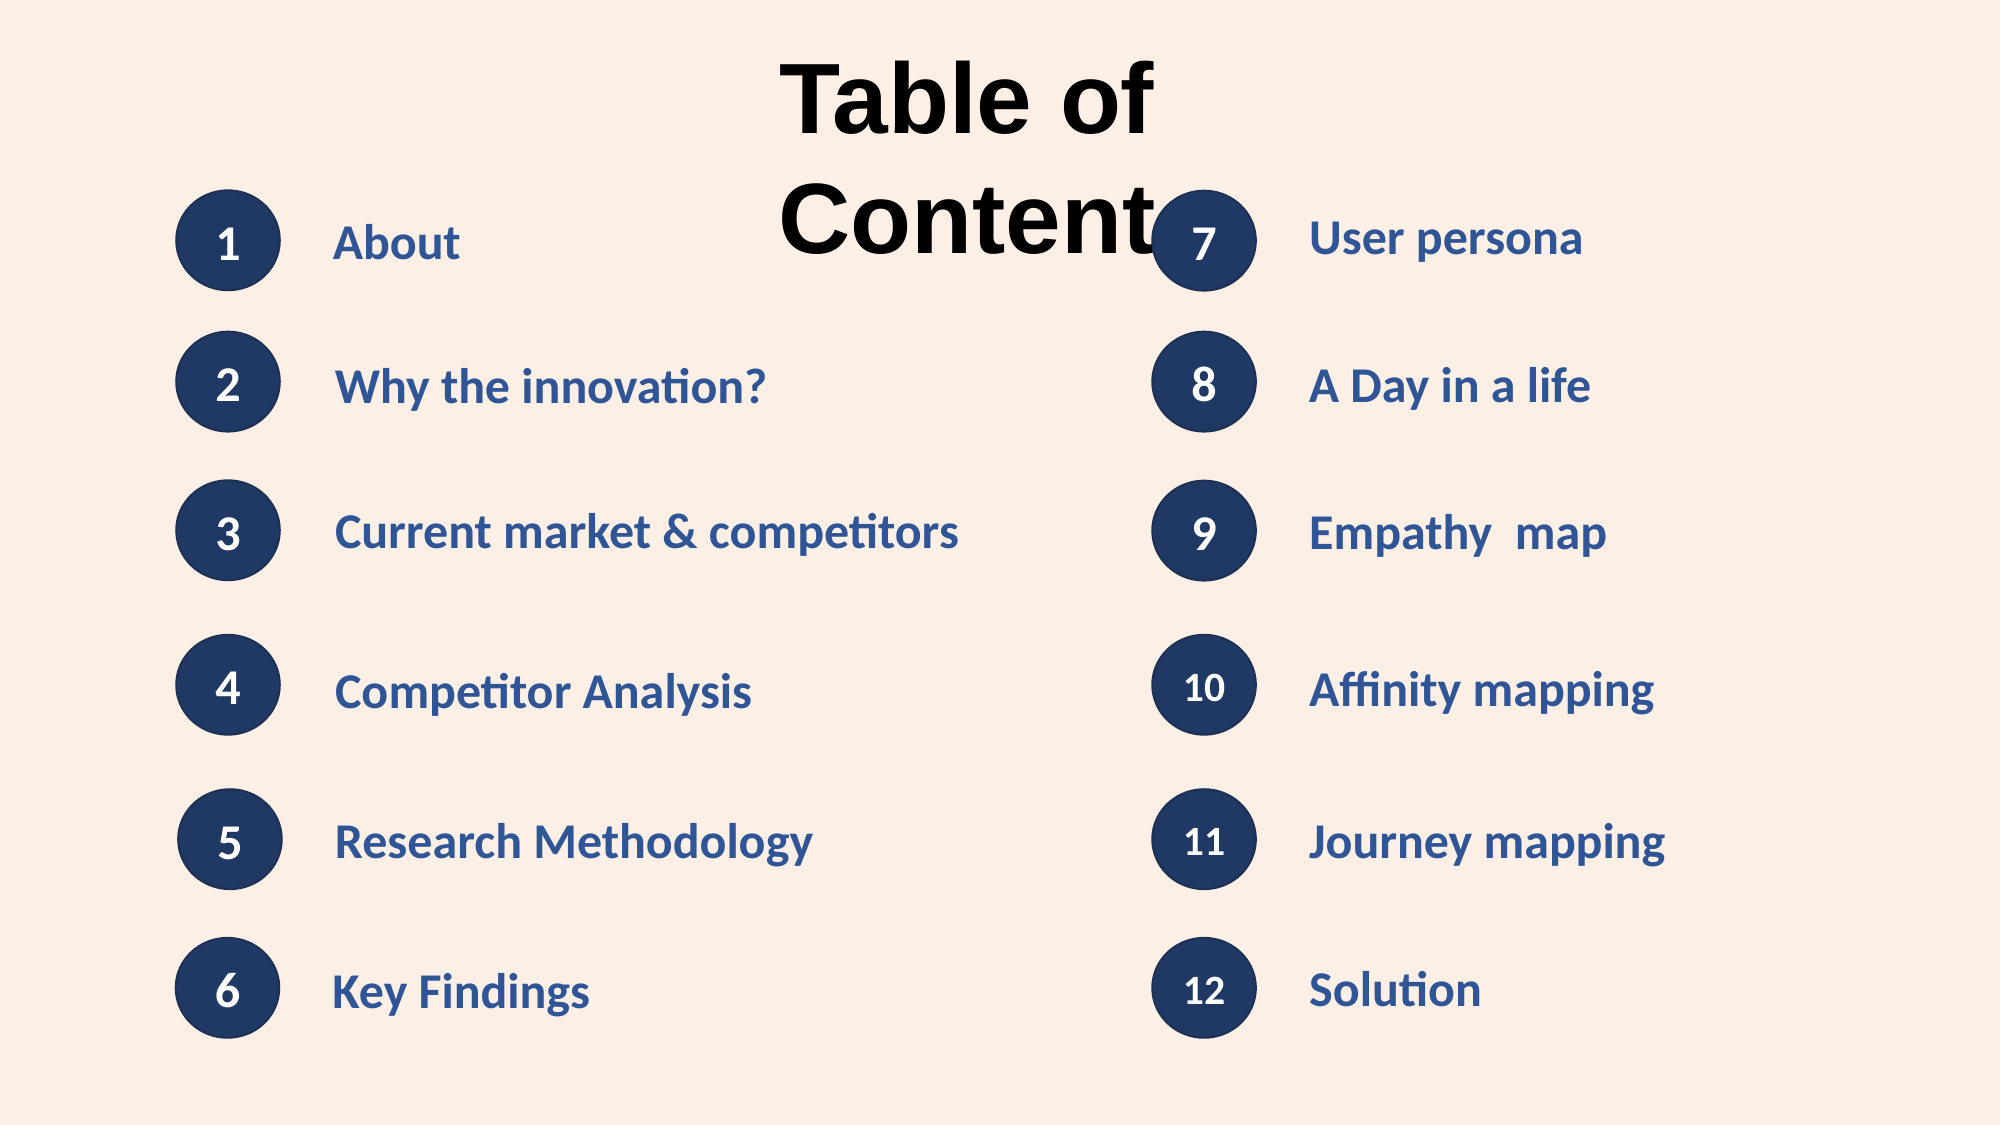

Table of Content
1
7
User persona
About
8
2
A Day in a life
Why the innovation?
3
9
Current market & competitors
Empathy  map
10
4
Affinity mapping
Competitor Analysis
11
5
Research Methodology
Journey mapping
12
6
Solution
Key Findings